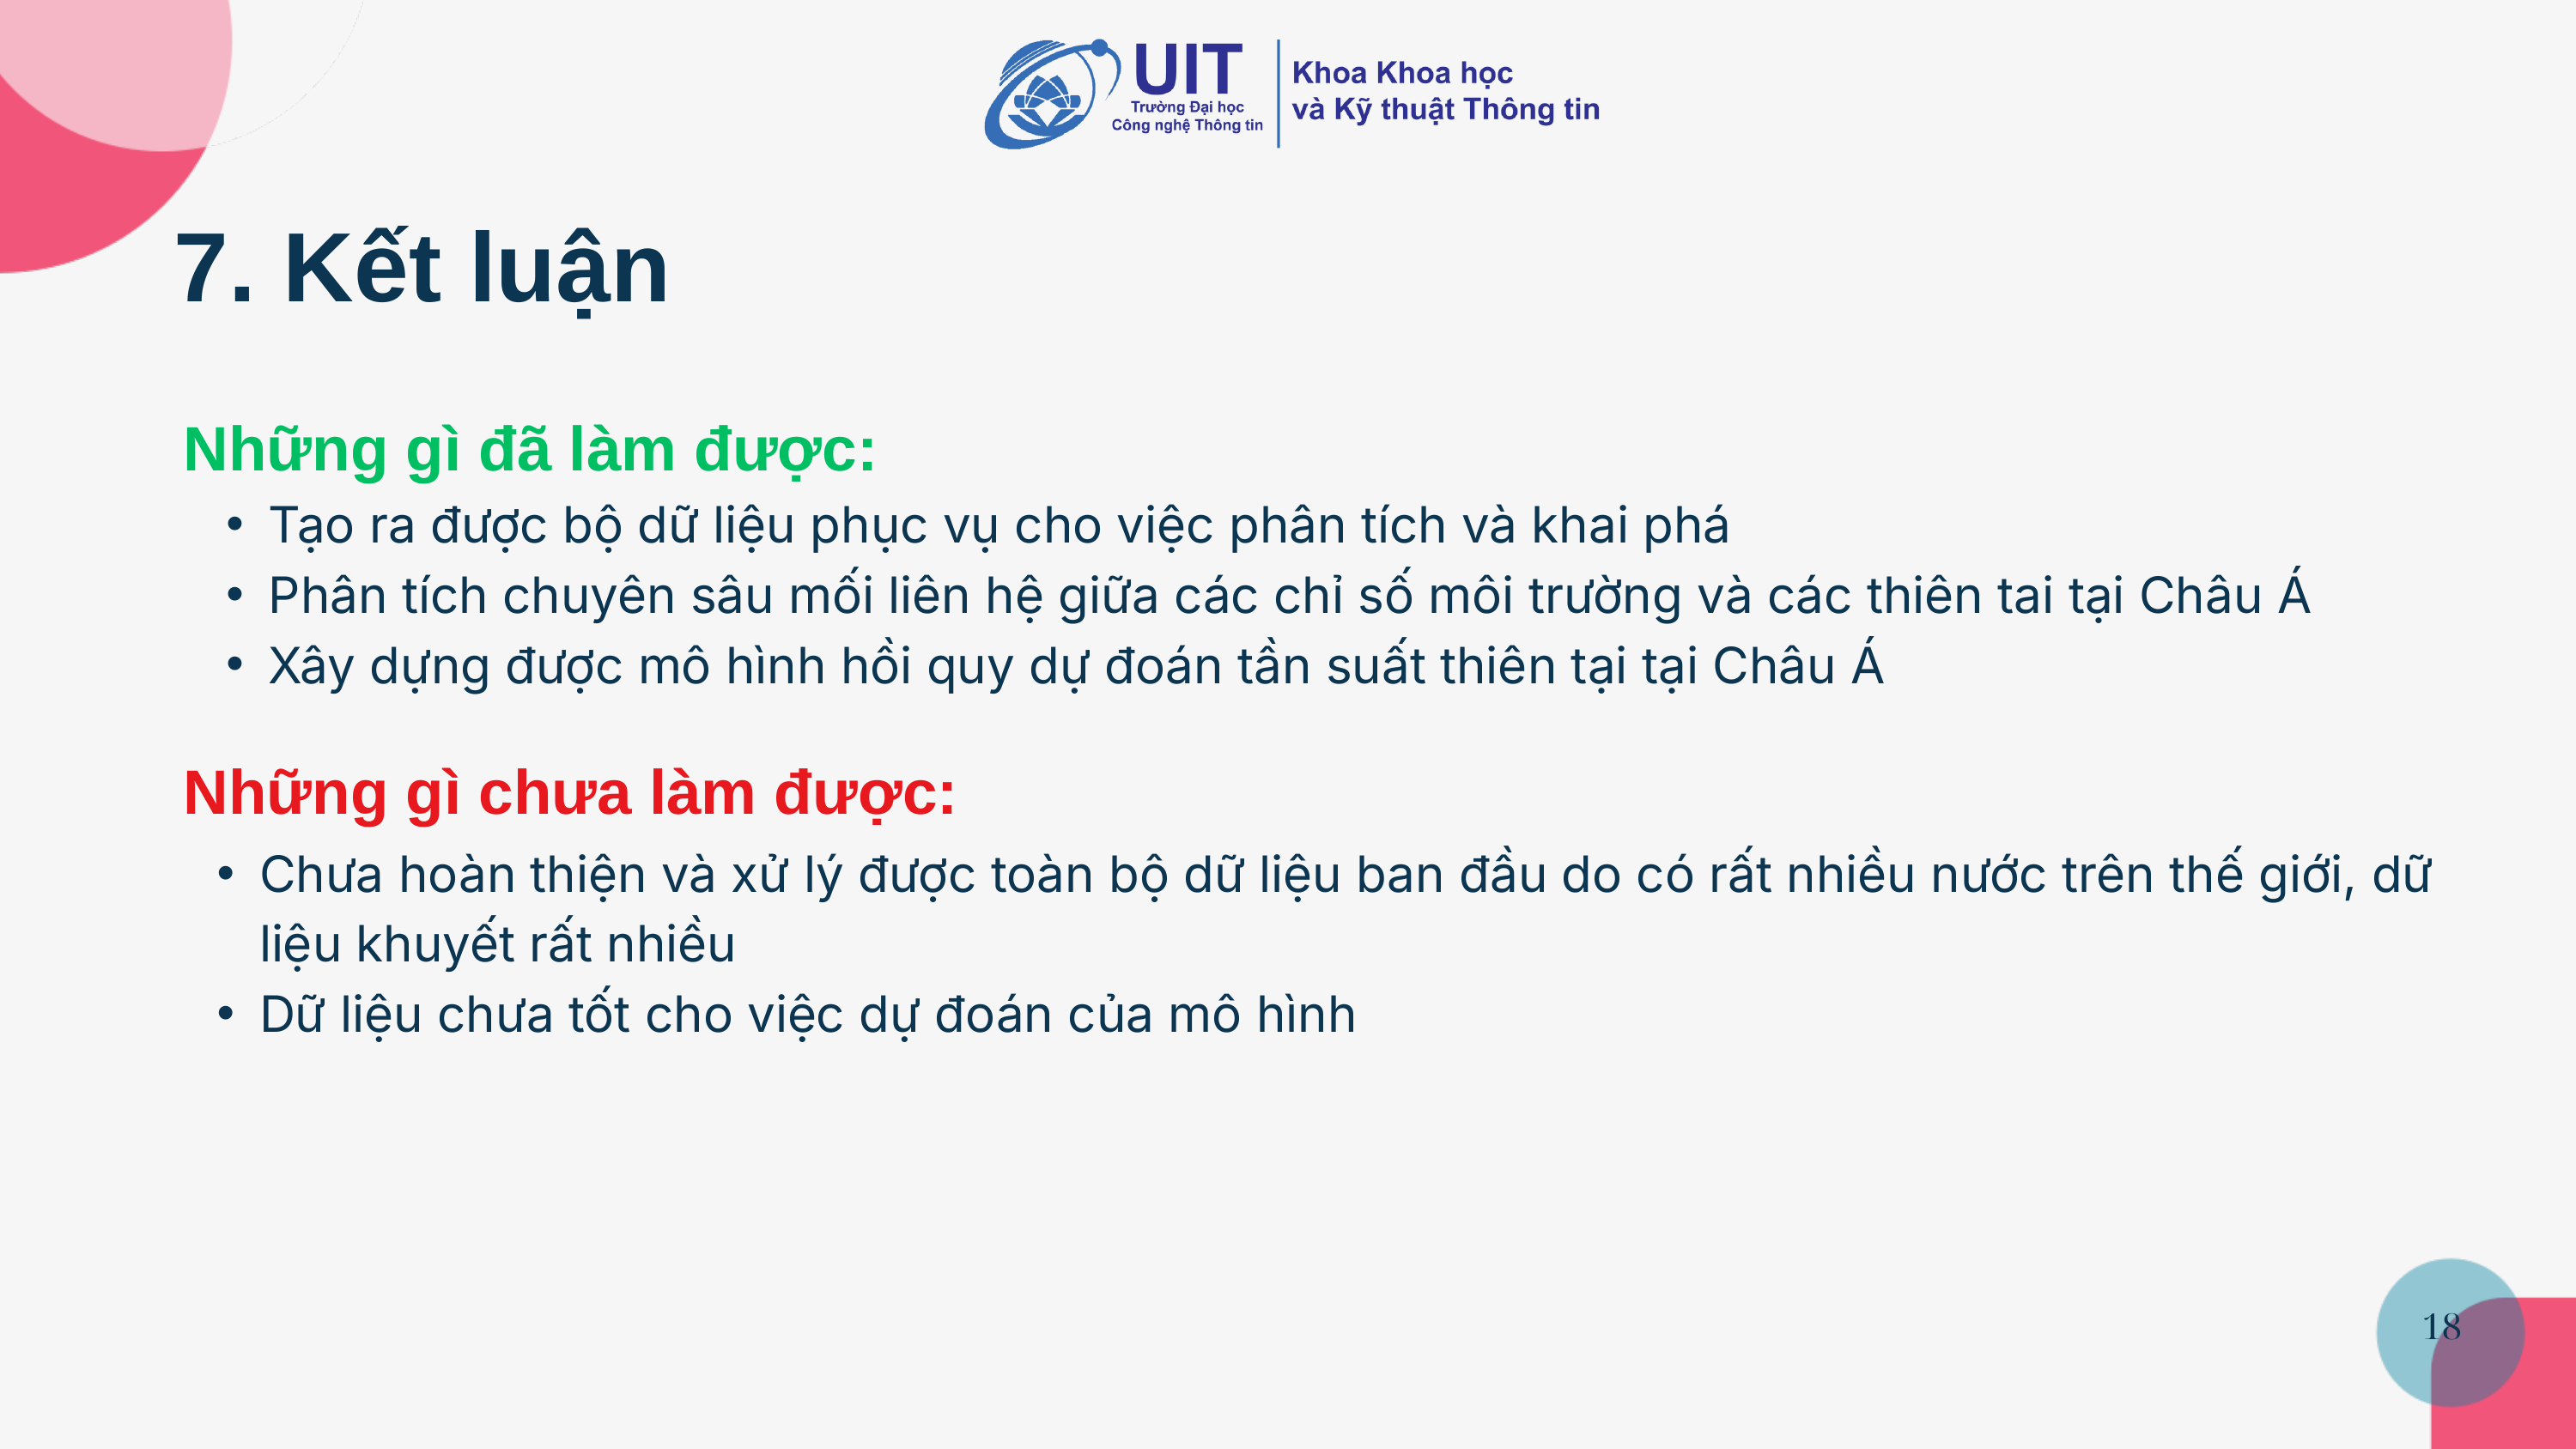

7. Kết luận
Những gì đã làm được:
Tạo ra được bộ dữ liệu phục vụ cho việc phân tích và khai phá
Phân tích chuyên sâu mối liên hệ giữa các chỉ số môi trường và các thiên tai tại Châu Á
Xây dựng được mô hình hồi quy dự đoán tần suất thiên tại tại Châu Á
Những gì chưa làm được:
Chưa hoàn thiện và xử lý được toàn bộ dữ liệu ban đầu do có rất nhiều nước trên thế giới, dữ liệu khuyết rất nhiều
Dữ liệu chưa tốt cho việc dự đoán của mô hình
18